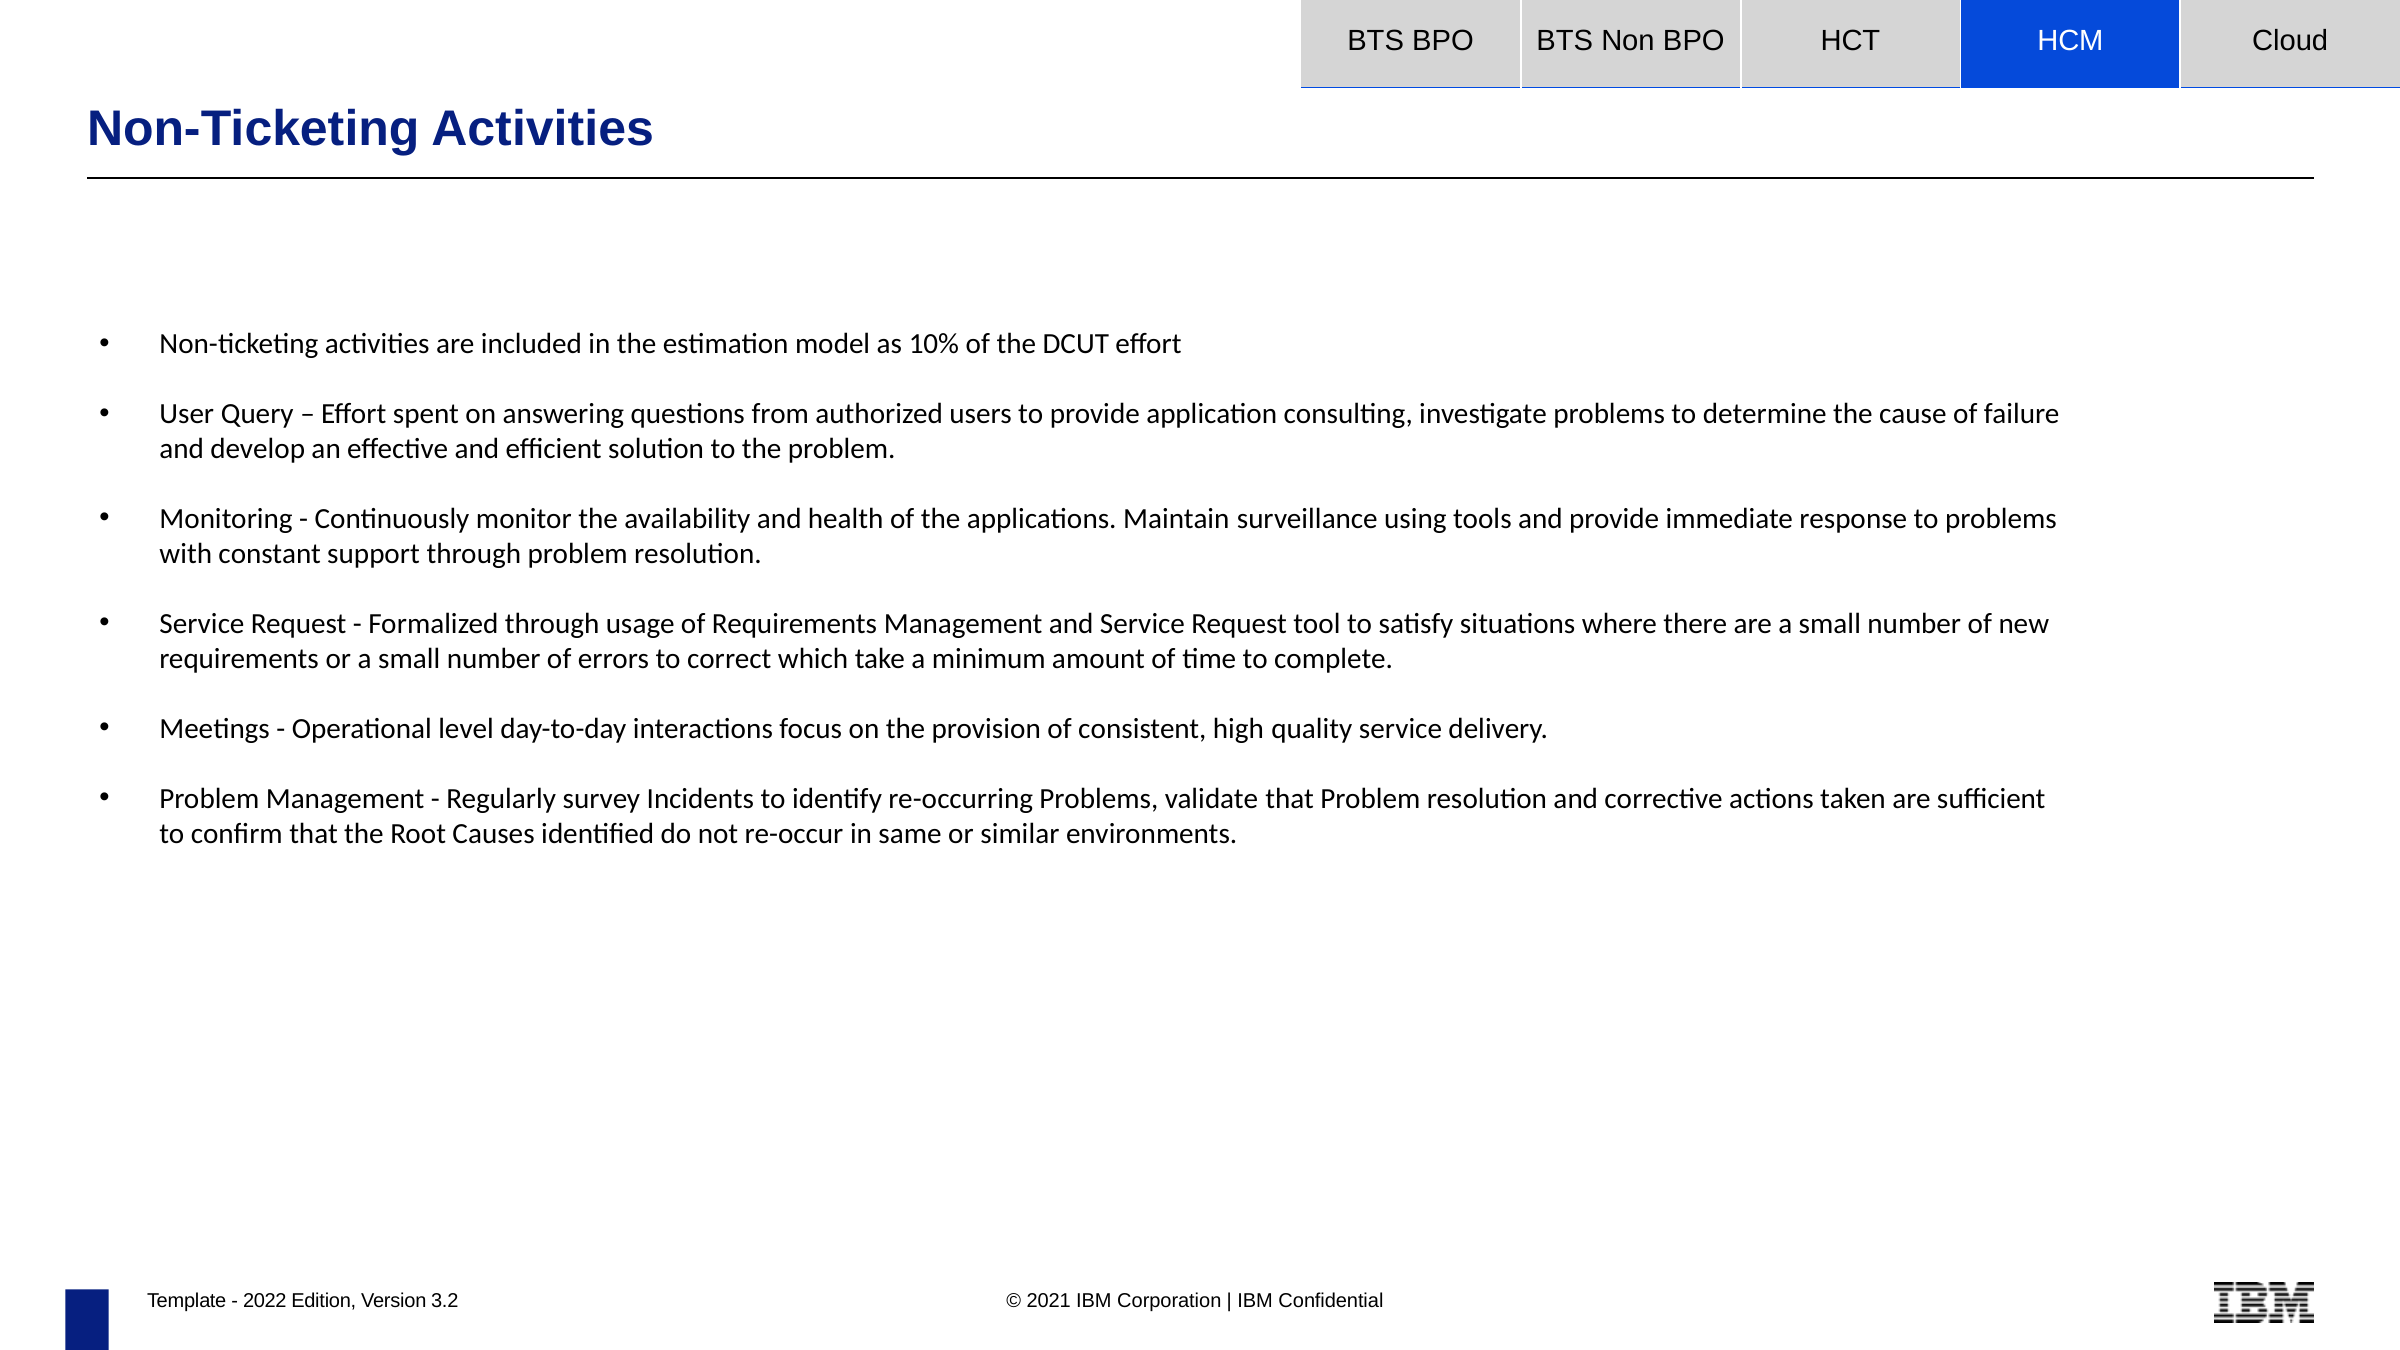

| BTS BPO | BTS Non BPO | HCT | HCM | Cloud |
| --- | --- | --- | --- | --- |
# Non-Ticketing Activities

Non-ticketing activities are included in the estimation model as 10% of the DCUT effort

User Query – Effort spent on answering questions from authorized users to provide application consulting, investigate problems to determine the cause of failure and develop an effective and efficient solution to the problem.

Monitoring - Continuously monitor the availability and health of the applications. Maintain surveillance using tools and provide immediate response to problems with constant support through problem resolution.

Service Request - Formalized through usage of Requirements Management and Service Request tool to satisfy situations where there are a small number of new requirements or a small number of errors to correct which take a minimum amount of time to complete.

Meetings - Operational level day-to-day interactions focus on the provision of consistent, high quality service delivery.

Problem Management - Regularly survey Incidents to identify re-occurring Problems, validate that Problem resolution and corrective actions taken are sufficient to confirm that the Root Causes identified do not re-occur in same or similar environments.
Template - 2022 Edition, Version 3.2
© 2021 IBM Corporation | IBM Confidential